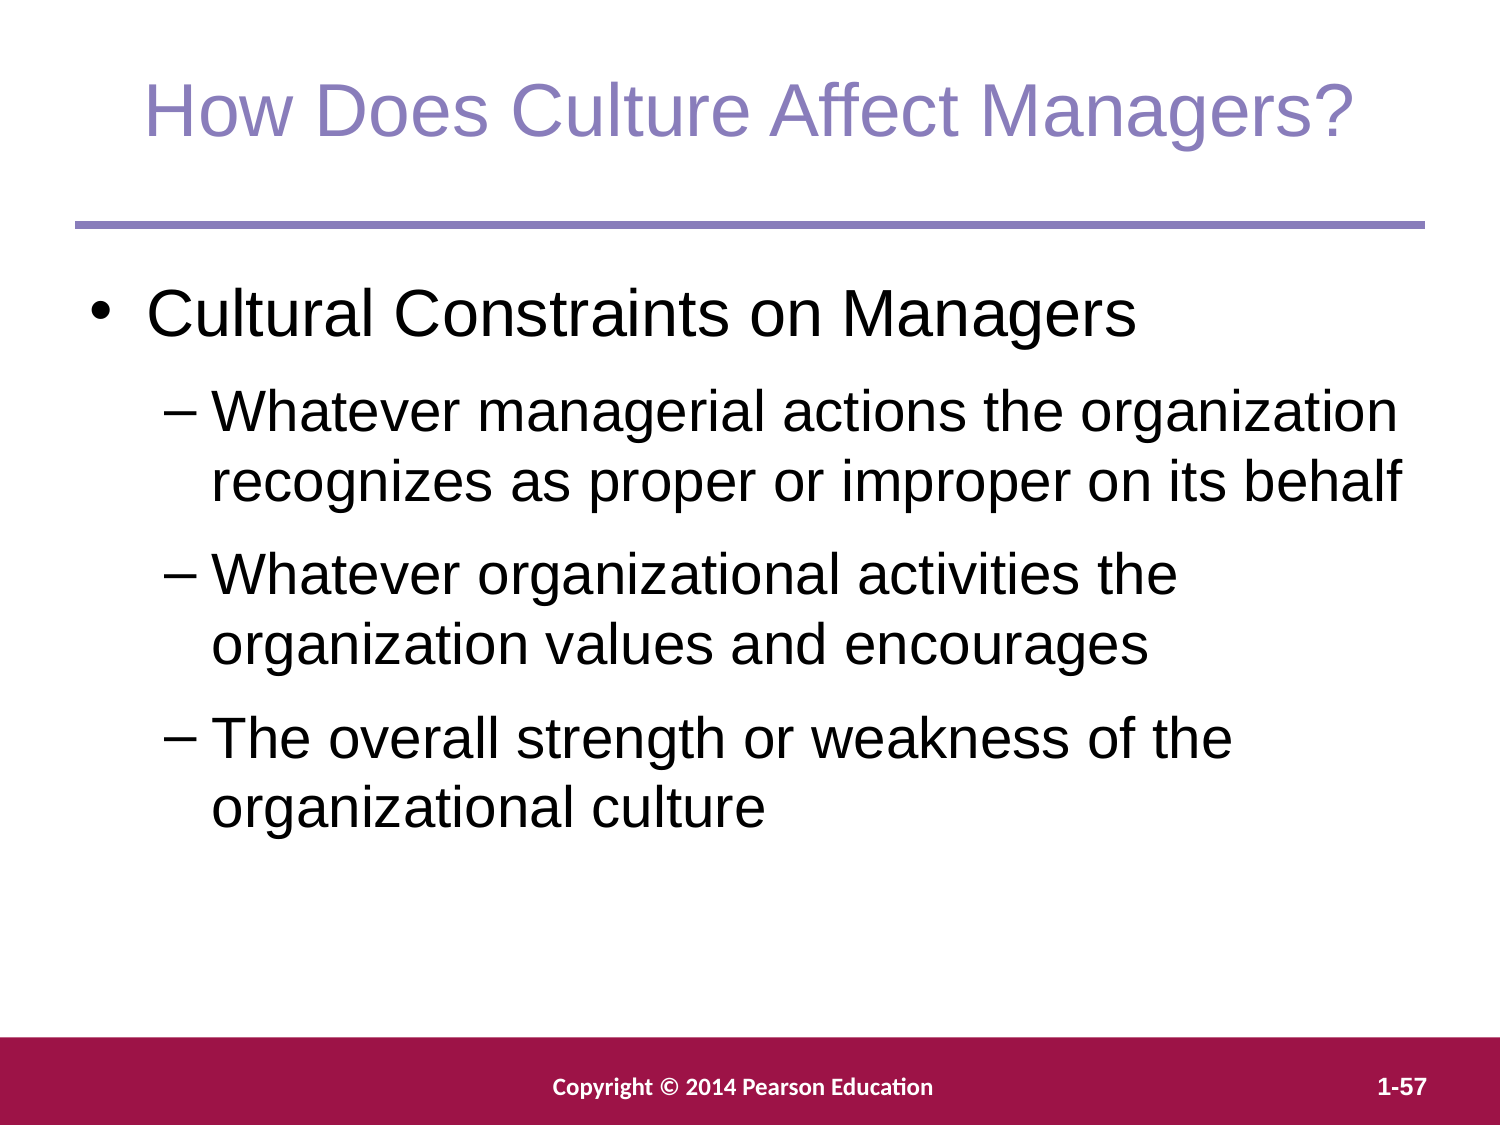

How Does Culture Affect Managers?
Cultural Constraints on Managers
Whatever managerial actions the organization recognizes as proper or improper on its behalf
Whatever organizational activities the organization values and encourages
The overall strength or weakness of the organizational culture